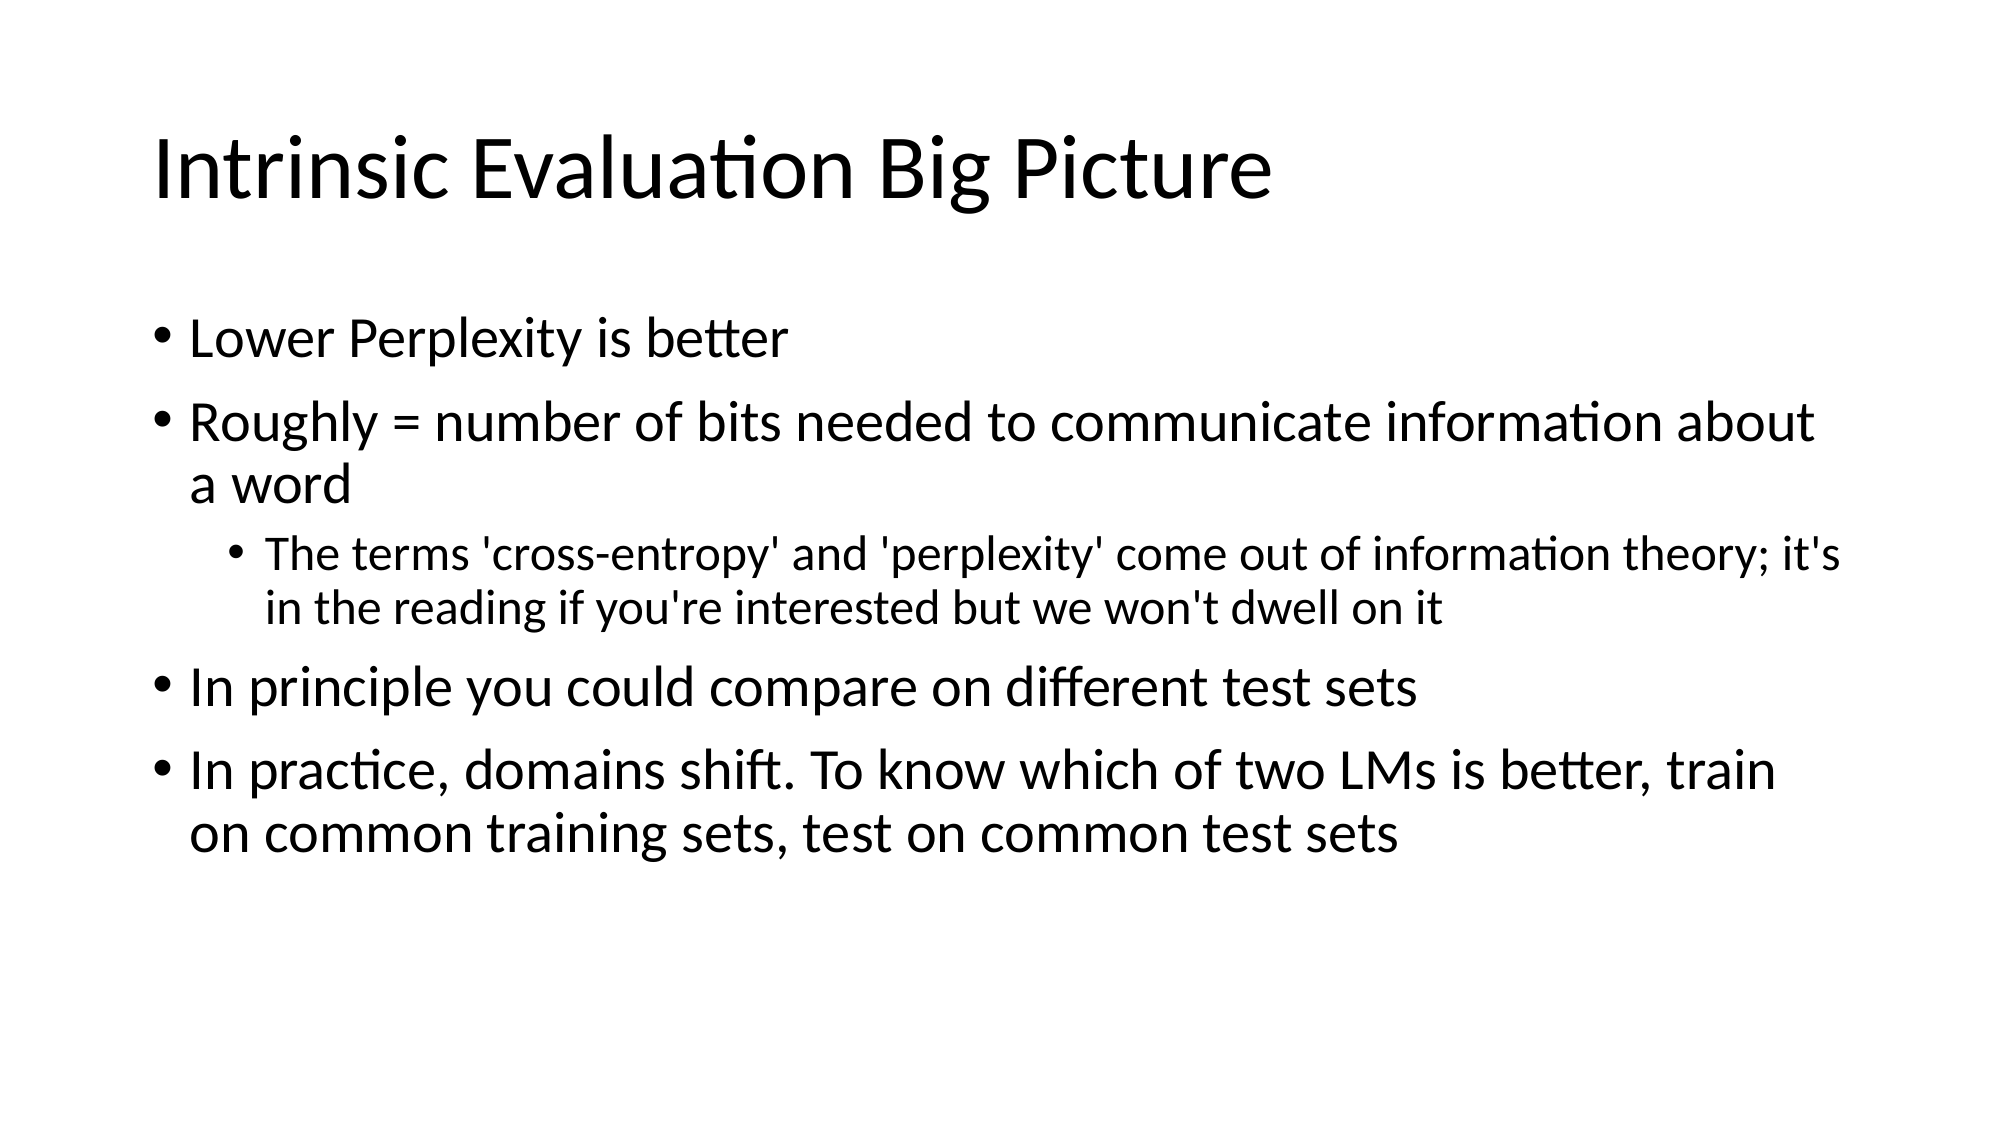

# Intrinsic Evaluation Big Picture
Lower Perplexity is better
Roughly = number of bits needed to communicate information about a word
The terms 'cross-entropy' and 'perplexity' come out of information theory; it's in the reading if you're interested but we won't dwell on it
In principle you could compare on different test sets
In practice, domains shift. To know which of two LMs is better, train on common training sets, test on common test sets